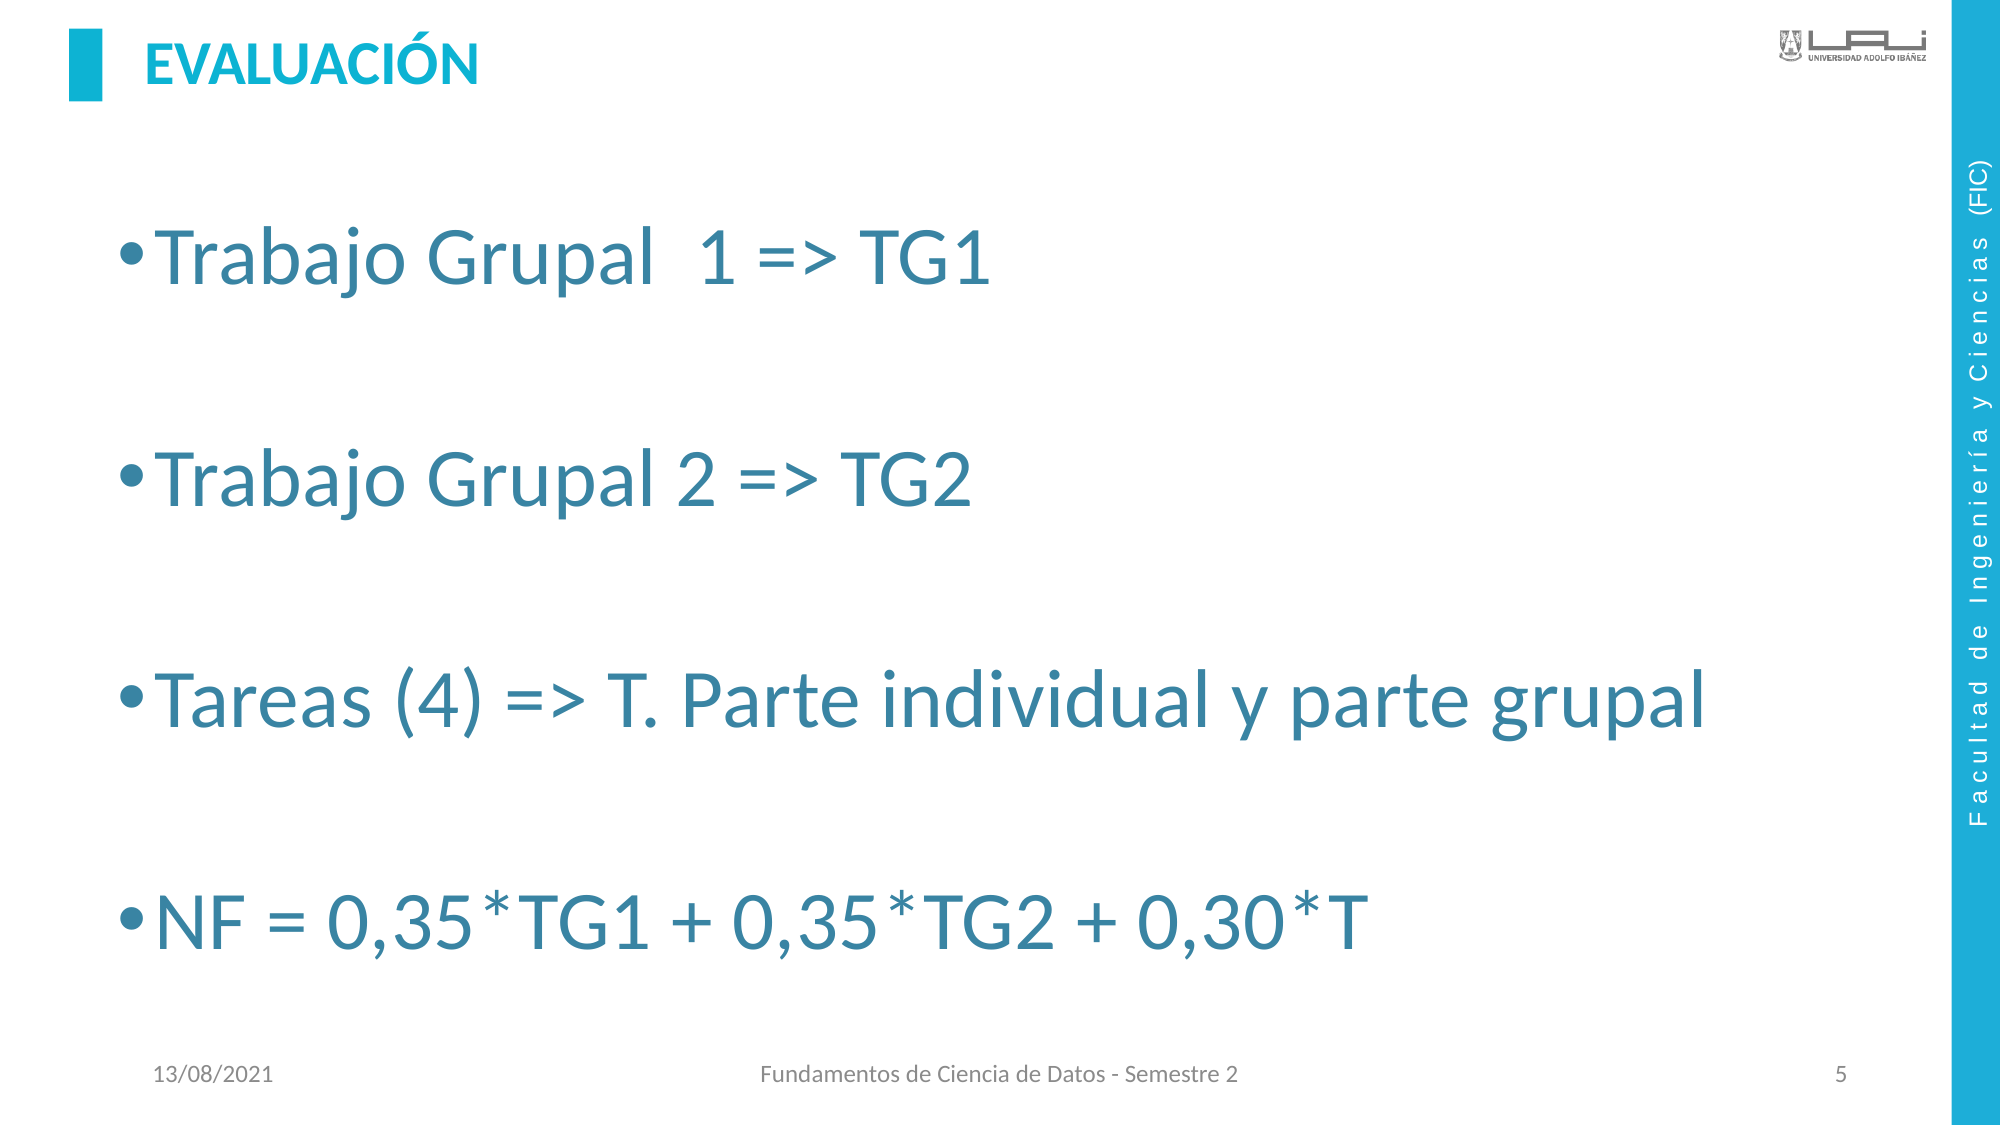

# EVALUACIÓN
Trabajo Grupal  1 => TG1

Trabajo Grupal 2 => TG2

Tareas (4) => T. Parte individual y parte grupal

NF = 0,35*TG1 + 0,35*TG2 + 0,30*T
13/08/2021
Fundamentos de Ciencia de Datos - Semestre 2
5